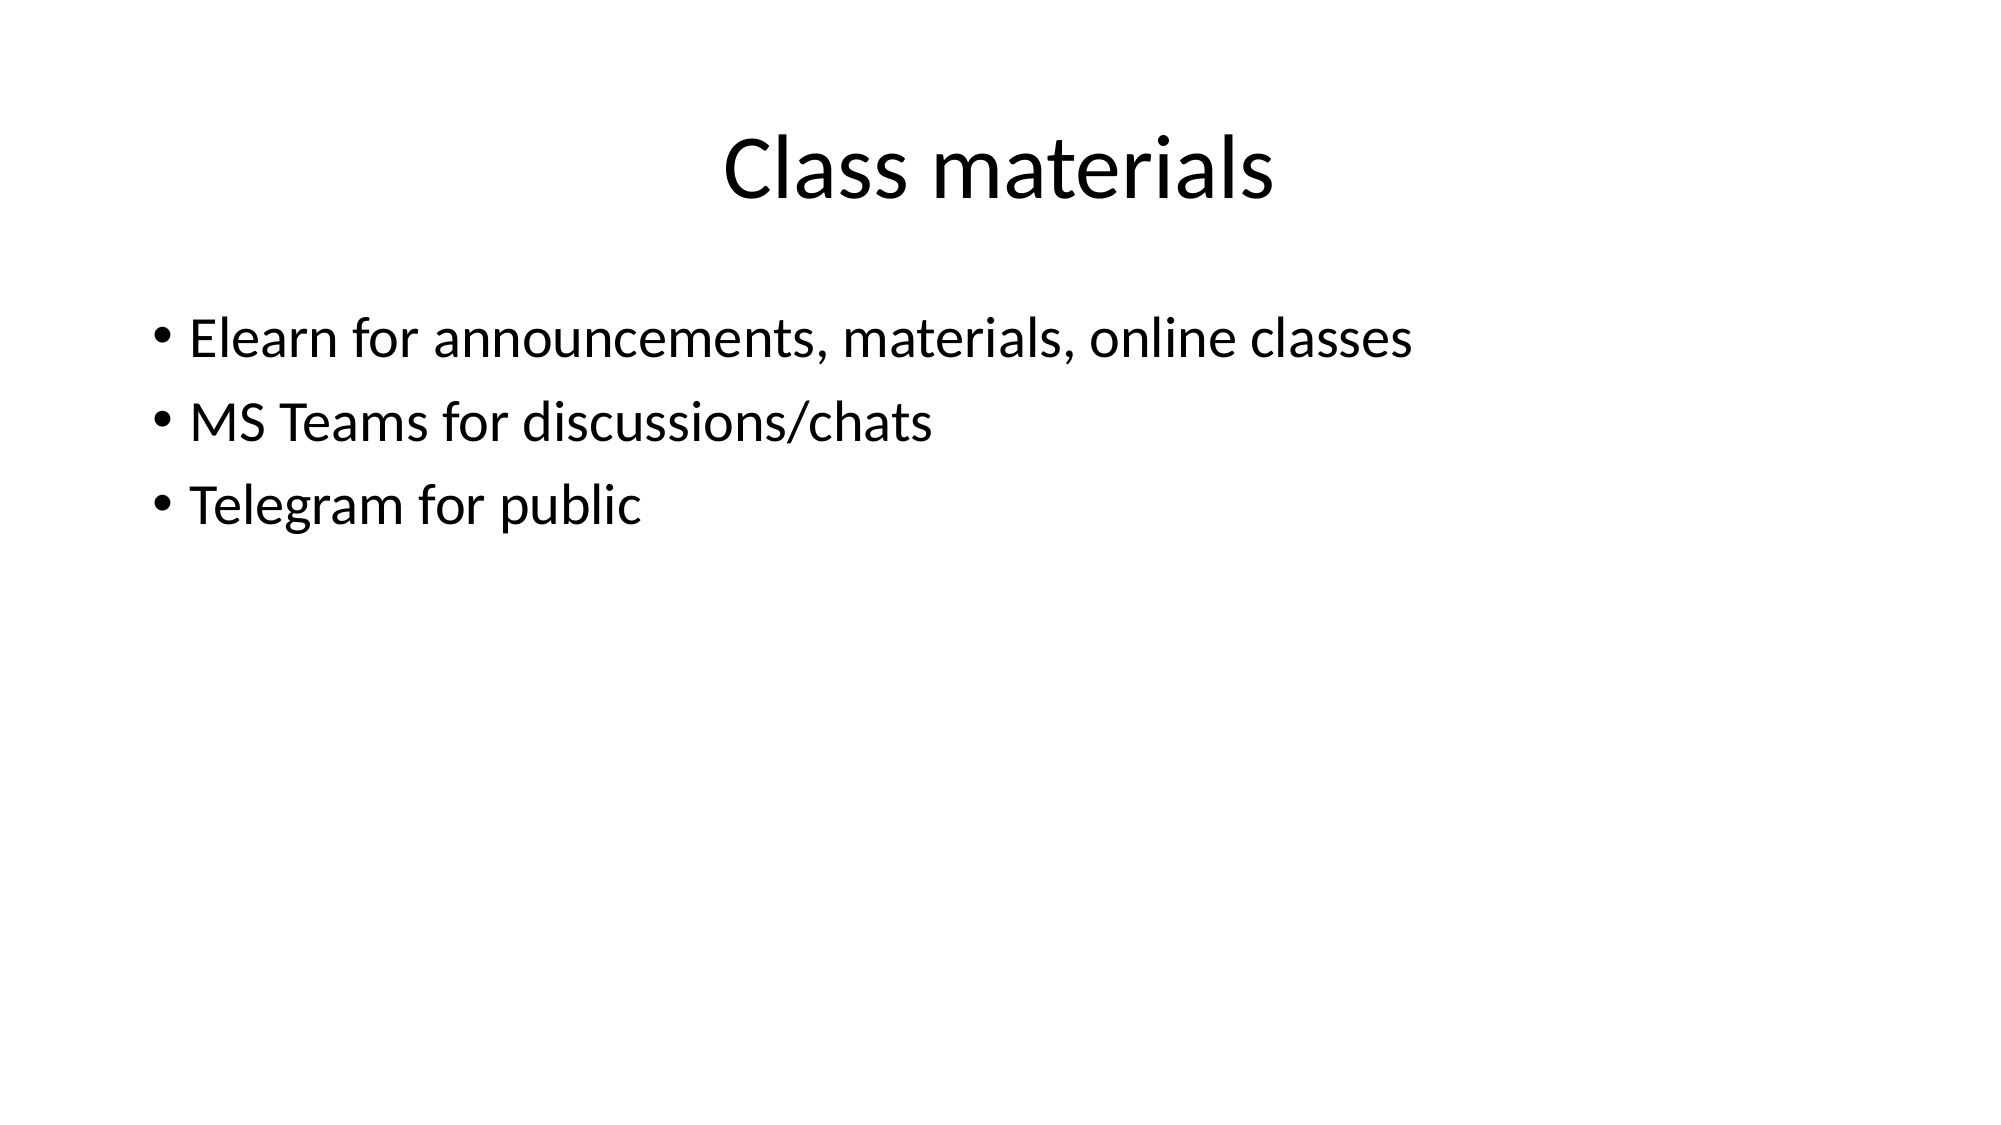

# Class materials
Elearn for announcements, materials, online classes
MS Teams for discussions/chats
Telegram for public